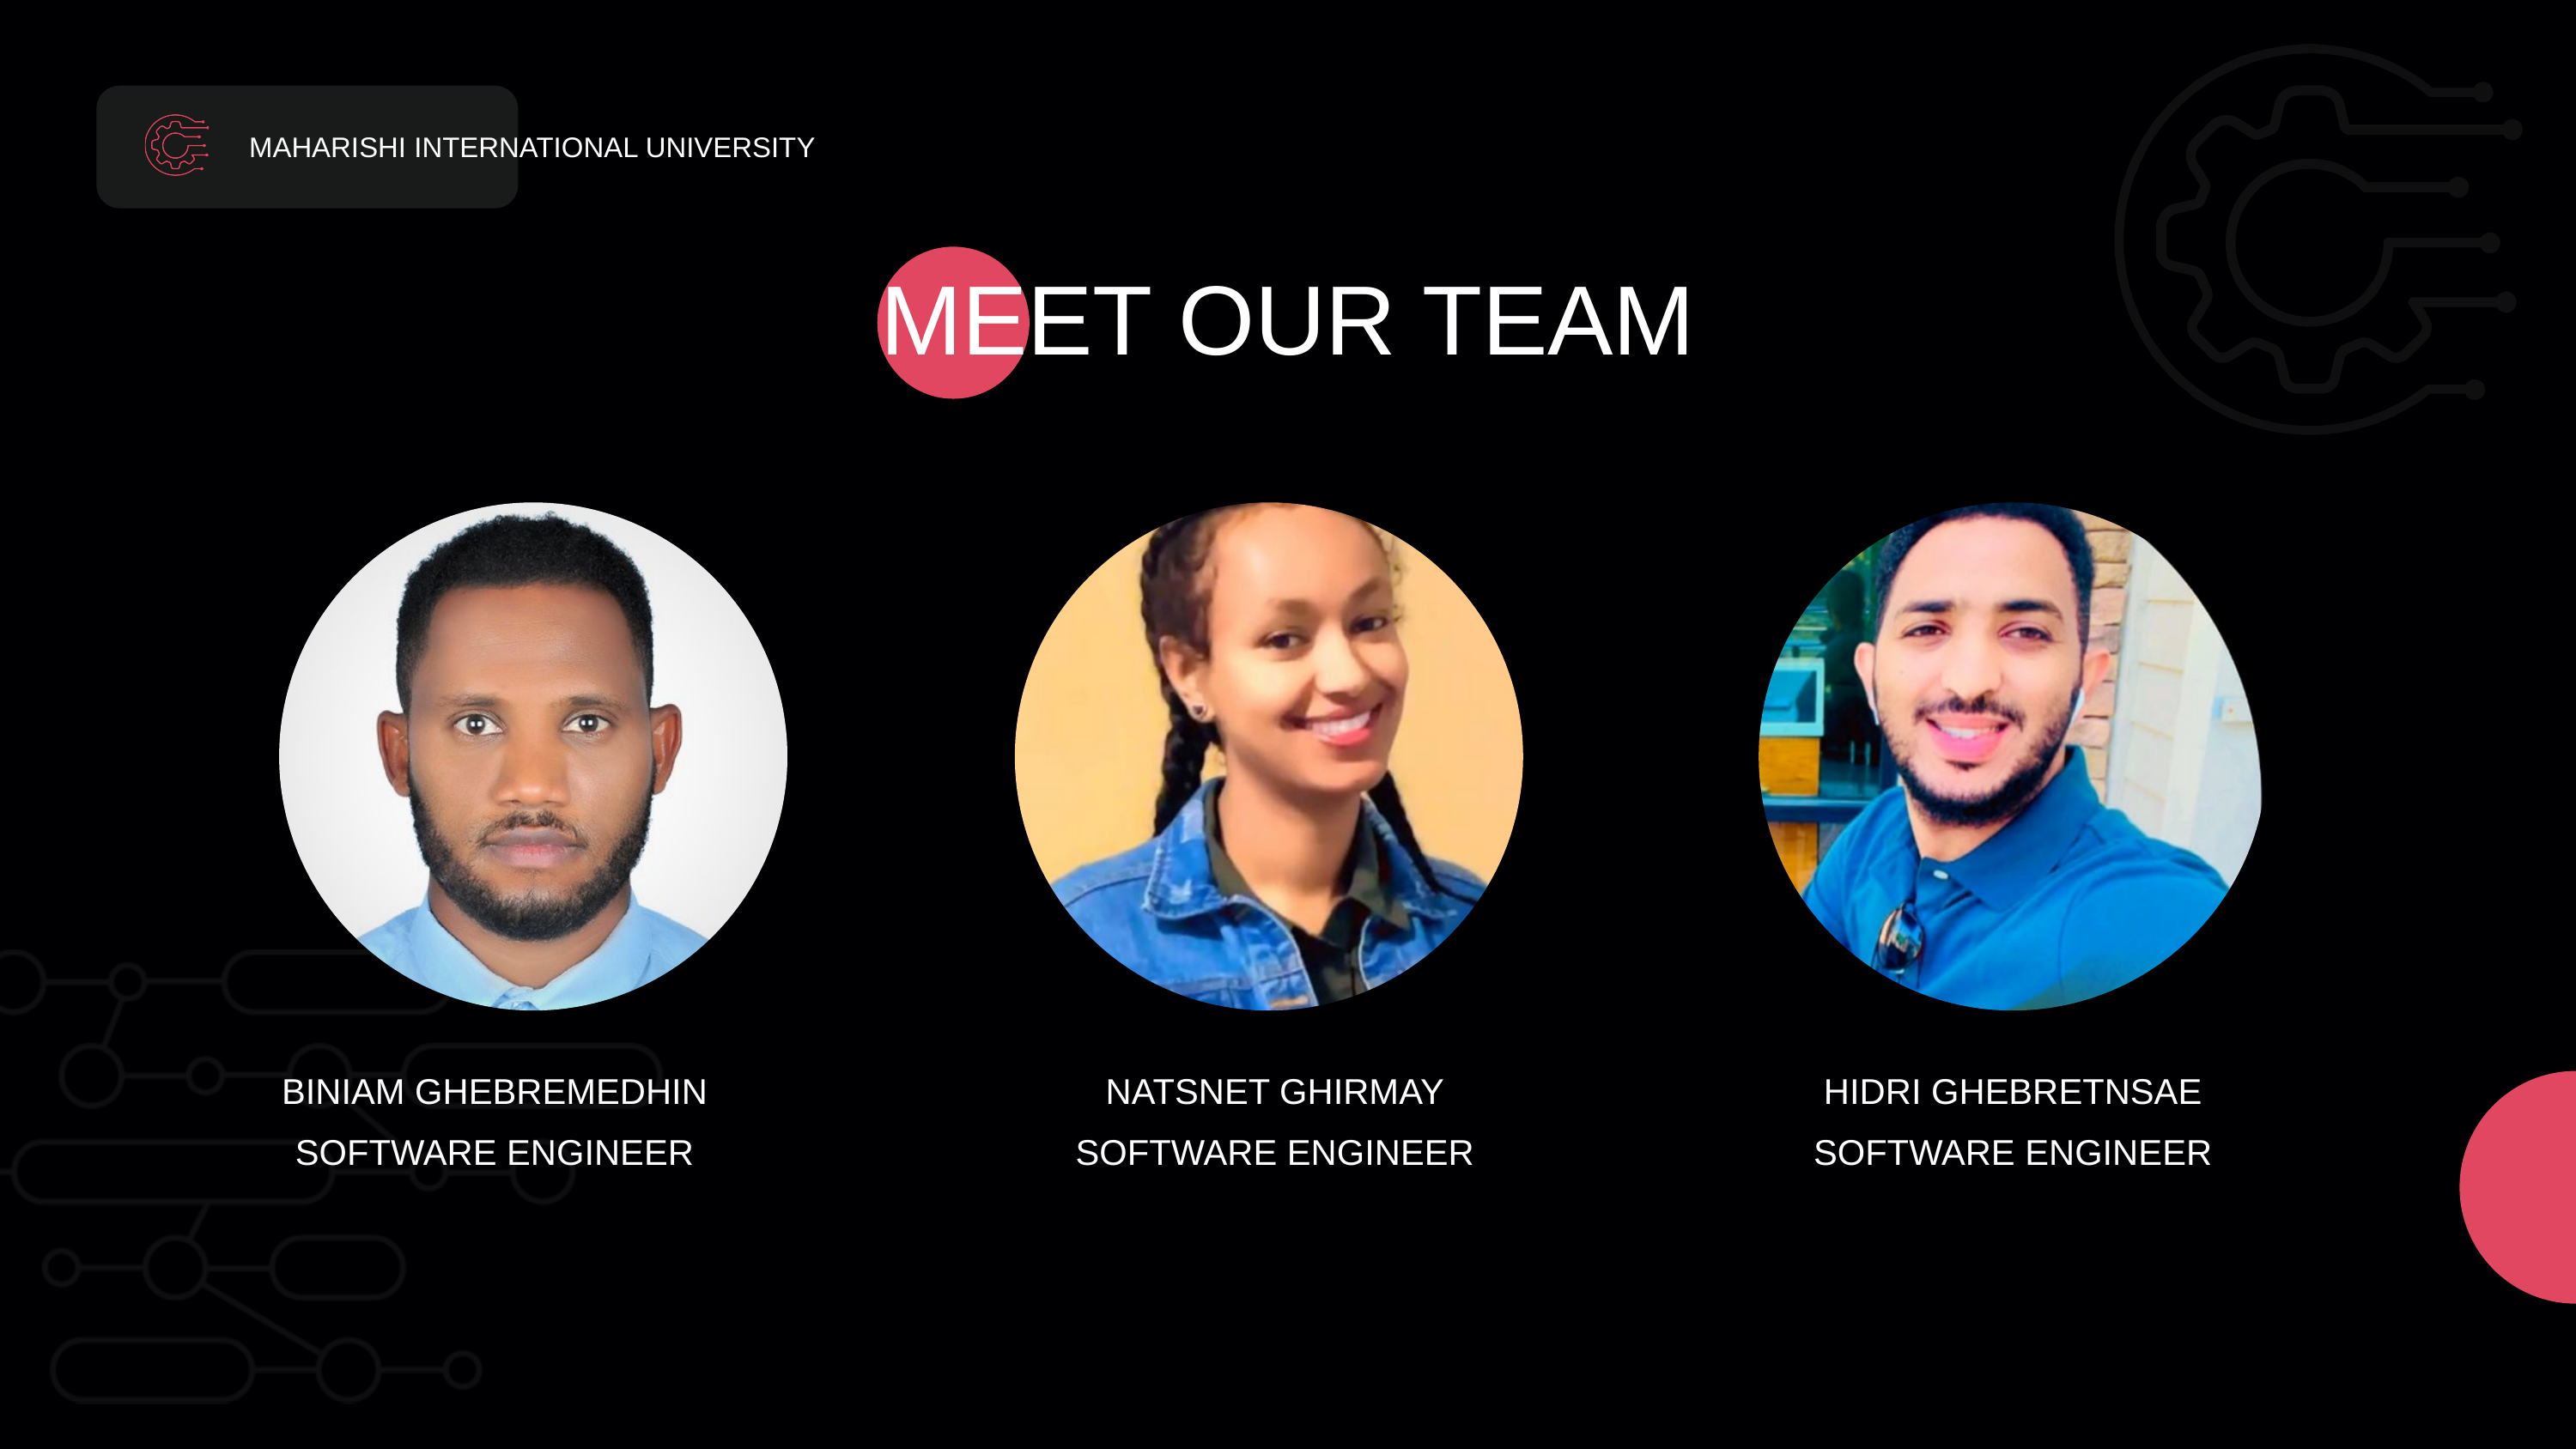

MAHARISHI INTERNATIONAL UNIVERSITY

MEET OUR TEAM

BINIAM GHEBREMEDHIN
NATSNET GHIRMAY
HIDRI GHEBRETNSAE

SOFTWARE ENGINEER
SOFTWARE ENGINEER
SOFTWARE ENGINEER